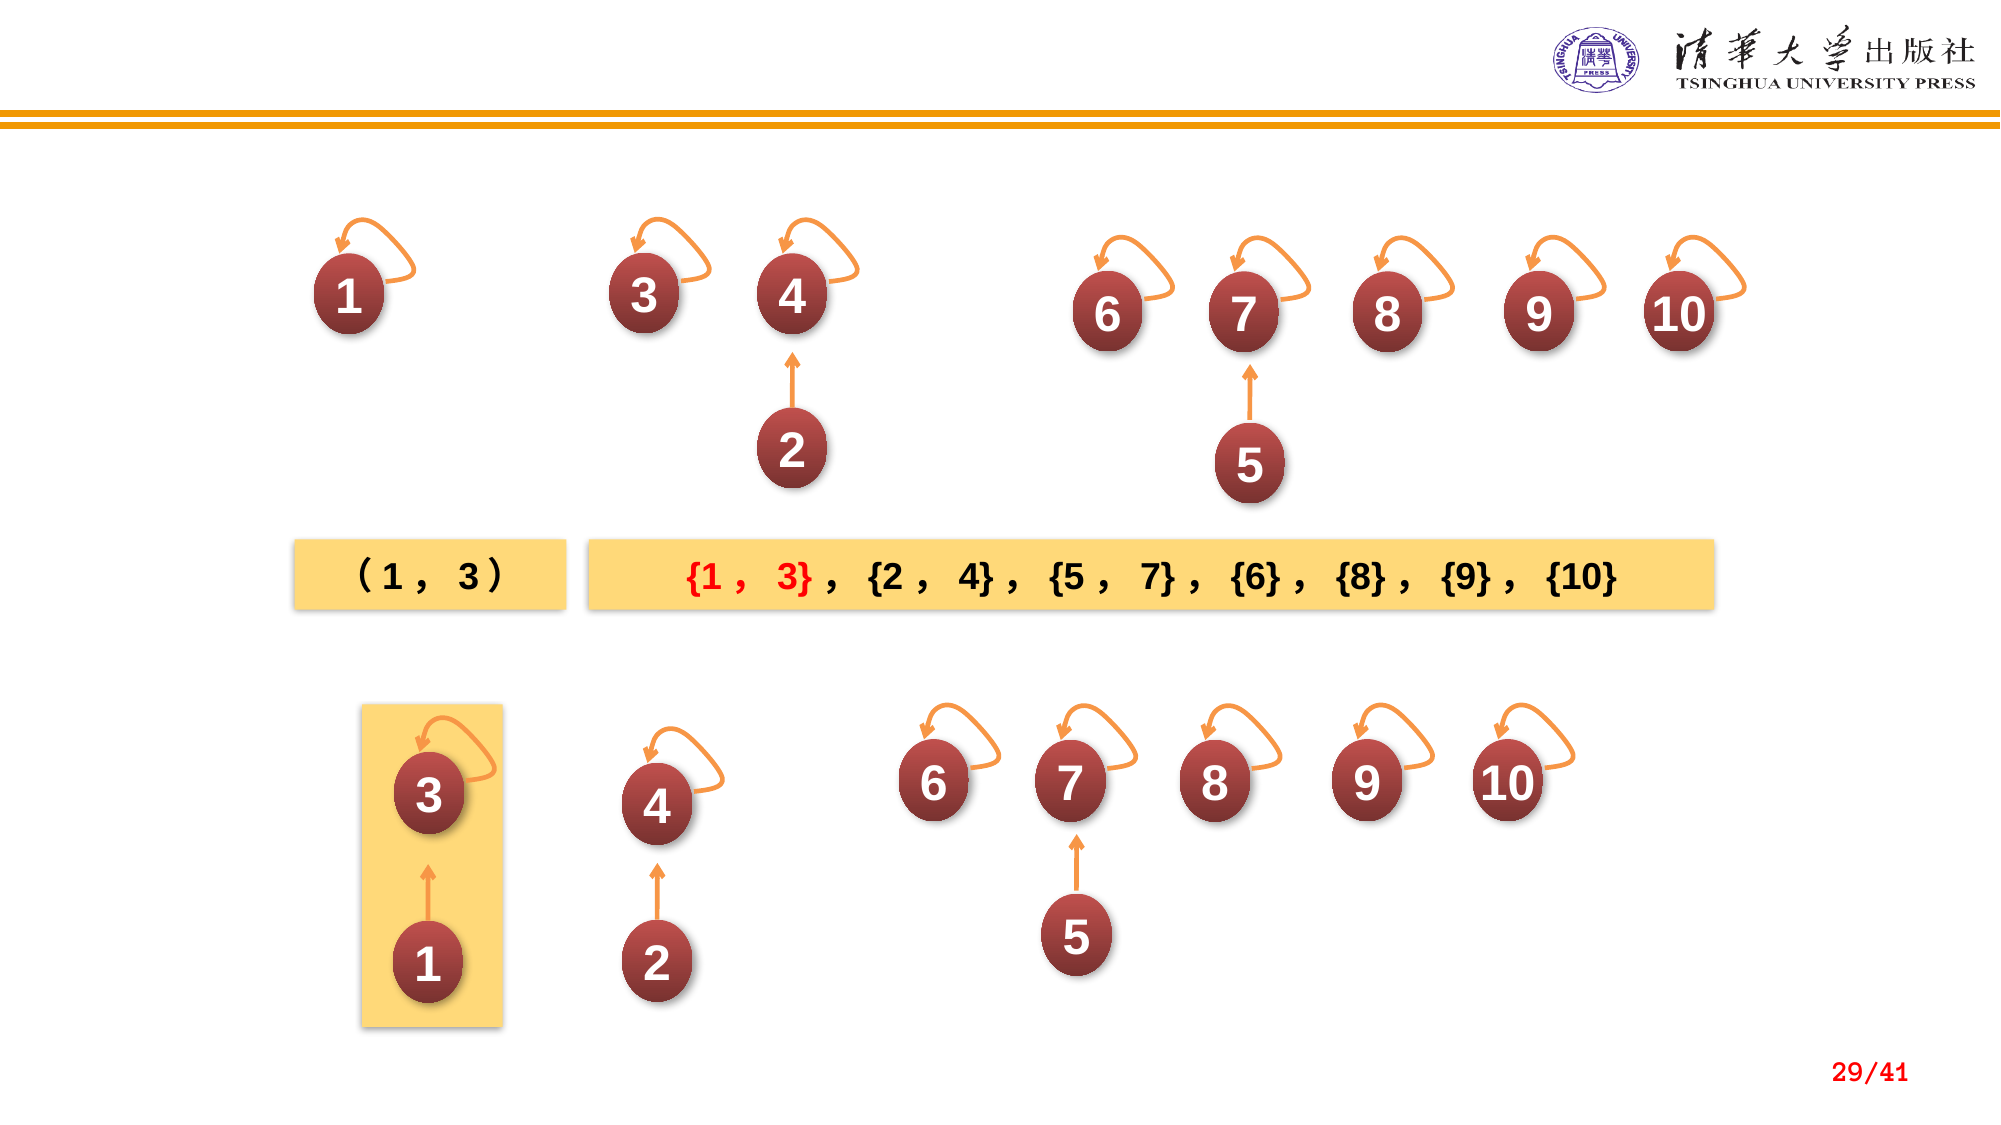

3

1

4

6

9

10

7

8
2
5
（1，3）
{1，3}，{2，4}，{5，7}，{6}，{8}，{9}，{10}

6

9

10

7

8

3

4
5
2
1